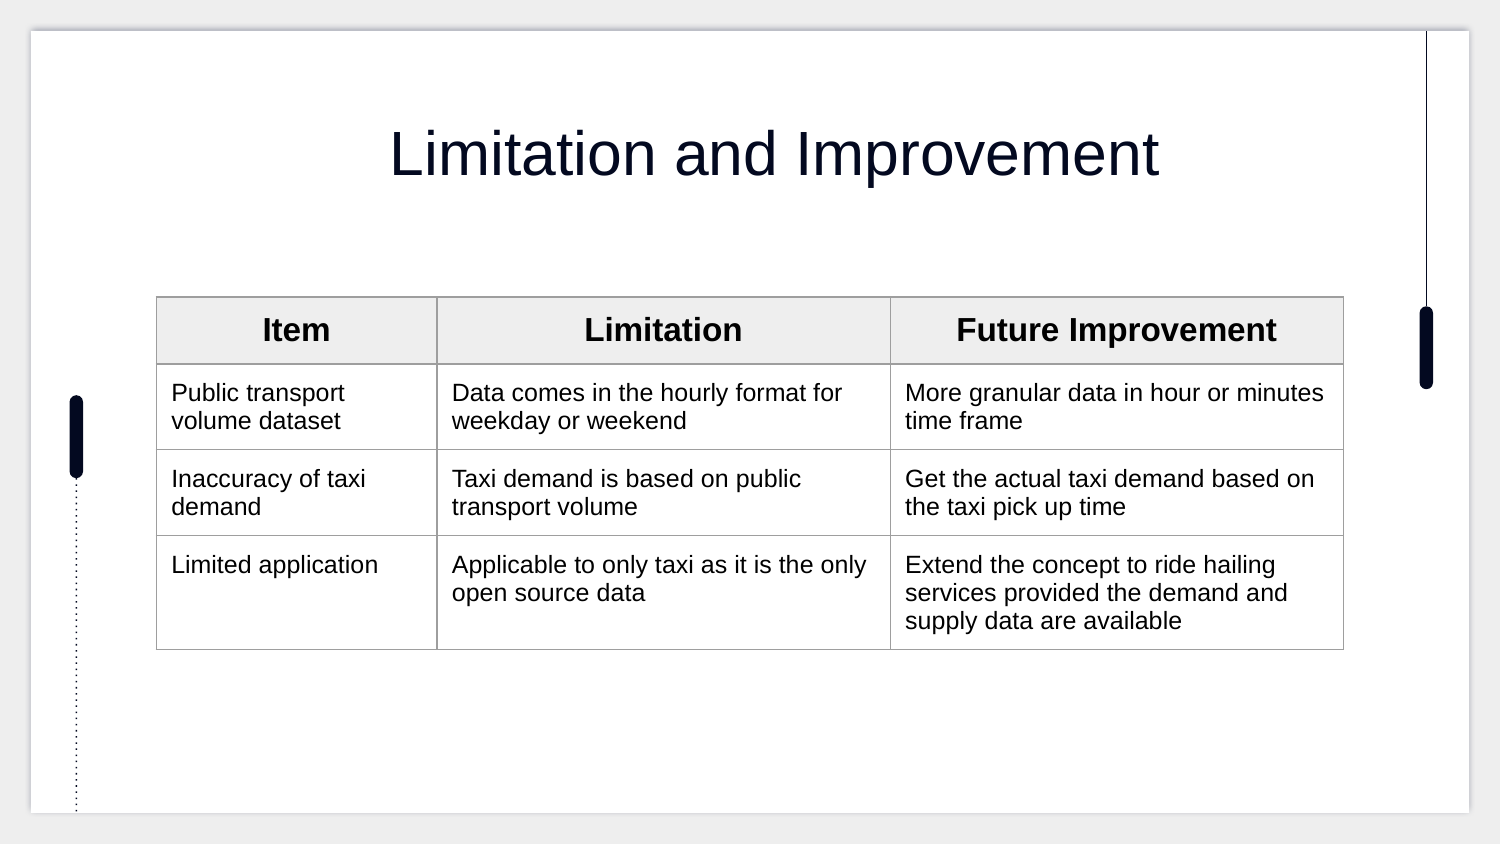

# Limitation and Improvement

| Item | Limitation | Future Improvement |
| --- | --- | --- |
| Public transport volume dataset | Data comes in the hourly format for weekday or weekend | More granular data in hour or minutes time frame |
| Inaccuracy of taxi demand | Taxi demand is based on public transport volume | Get the actual taxi demand based on the taxi pick up time |
| Limited application | Applicable to only taxi as it is the only open source data | Extend the concept to ride hailing services provided the demand and supply data are available |